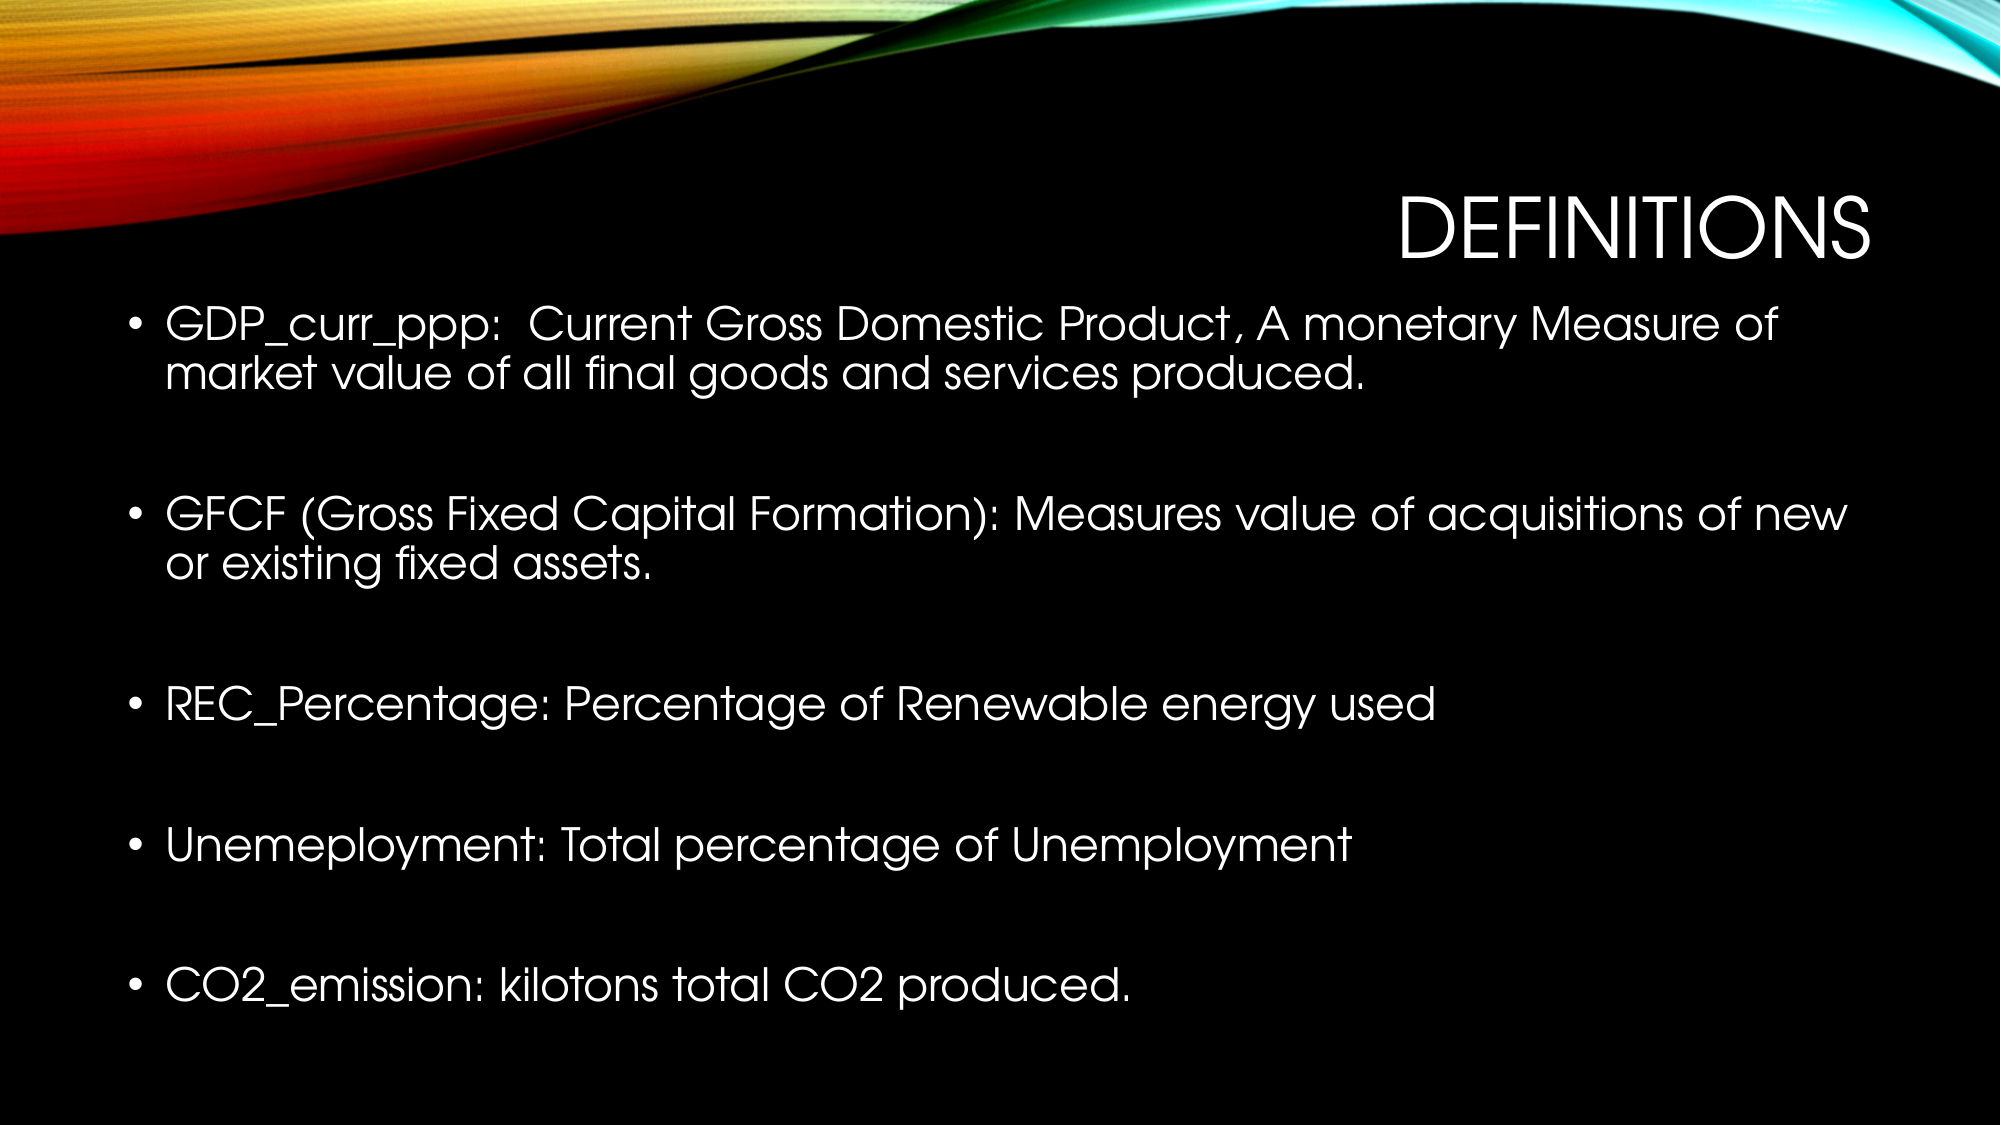

# definitions
GDP_curr_ppp:  Current Gross Domestic Product, A monetary Measure of market value of all final goods and services produced.

GFCF (Gross Fixed Capital Formation): Measures value of acquisitions of new or existing fixed assets.

REC_Percentage: Percentage of Renewable energy used

Unemeployment: Total percentage of Unemployment

CO2_emission: kilotons total CO2 produced.